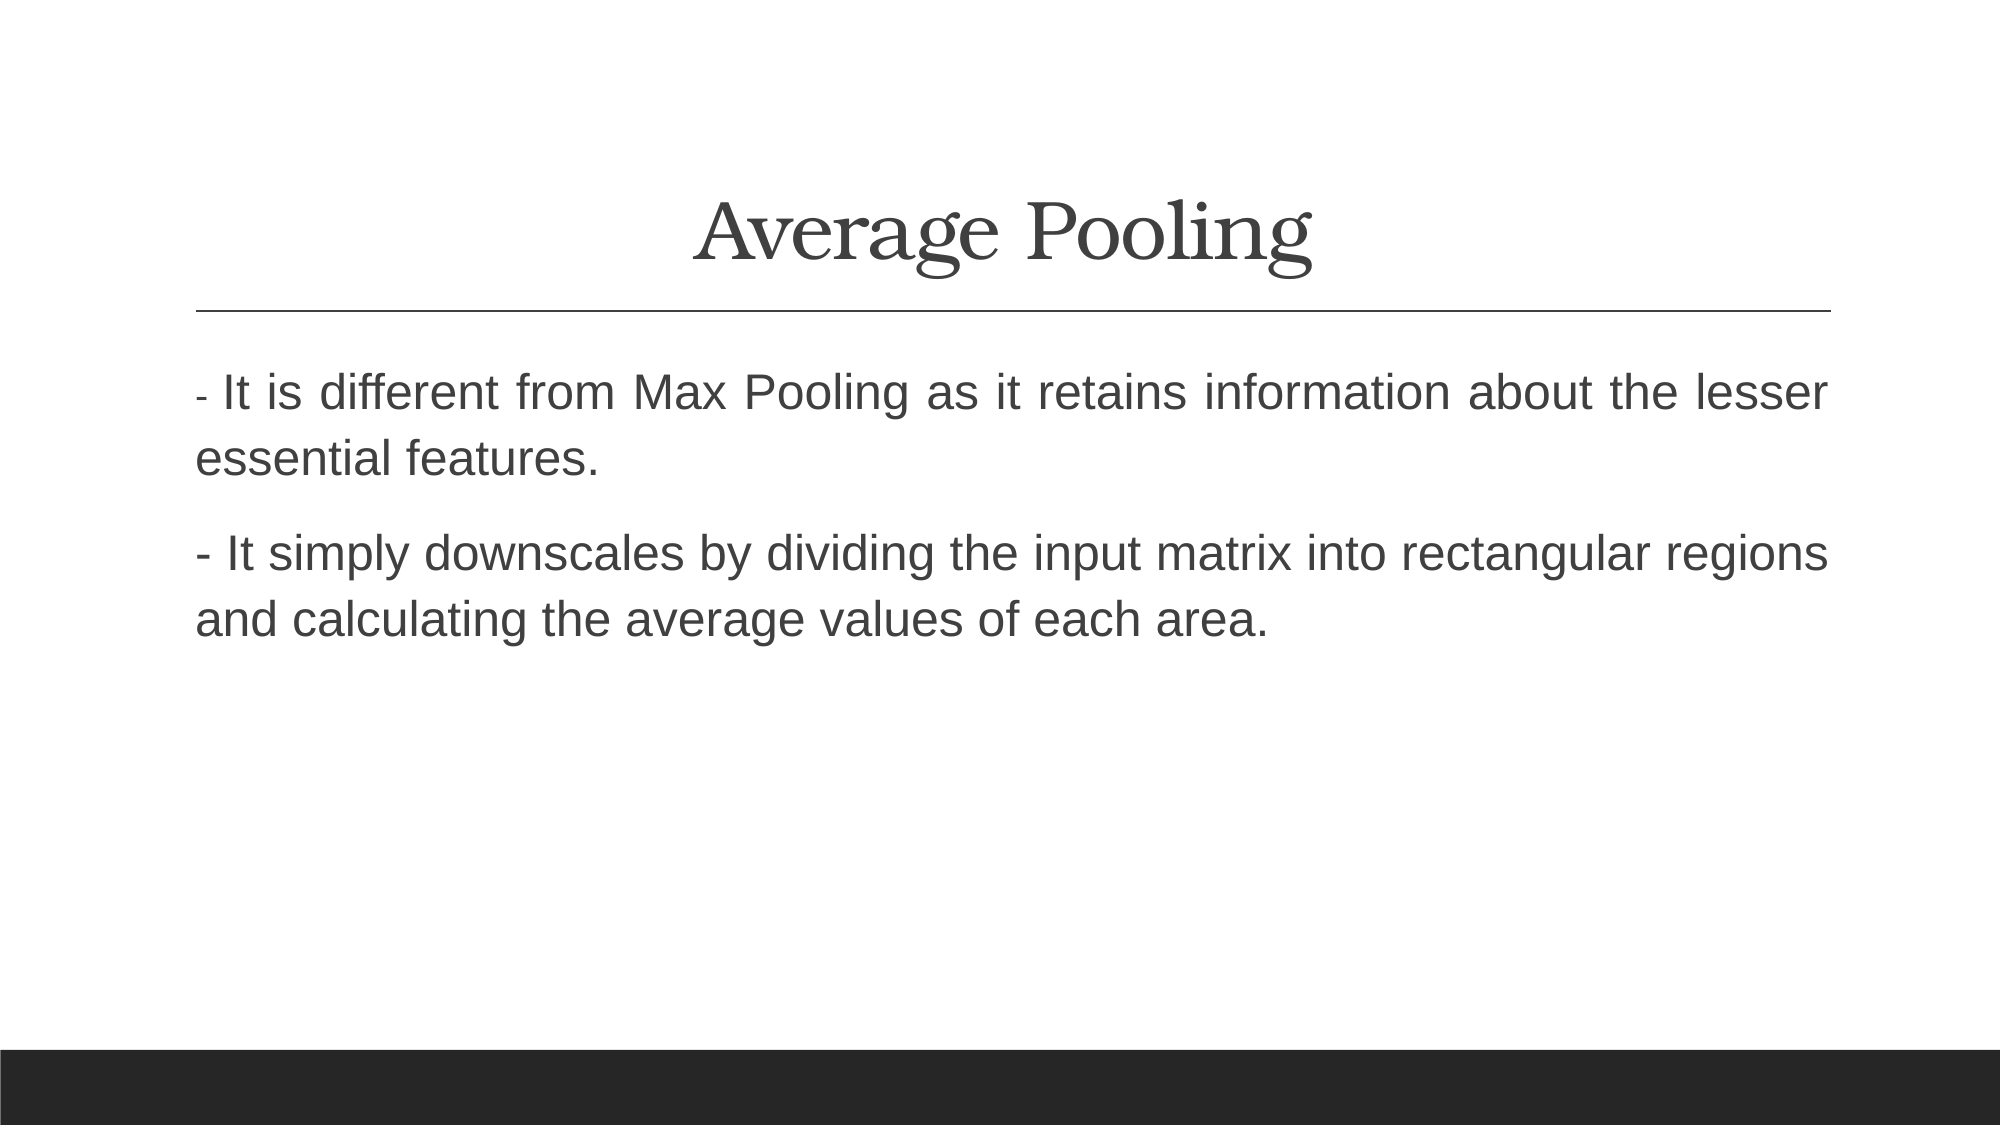

# Average Pooling
- It is different from Max Pooling as it retains information about the lesser essential features.
- It simply downscales by dividing the input matrix into rectangular regions and calculating the average values of each area.